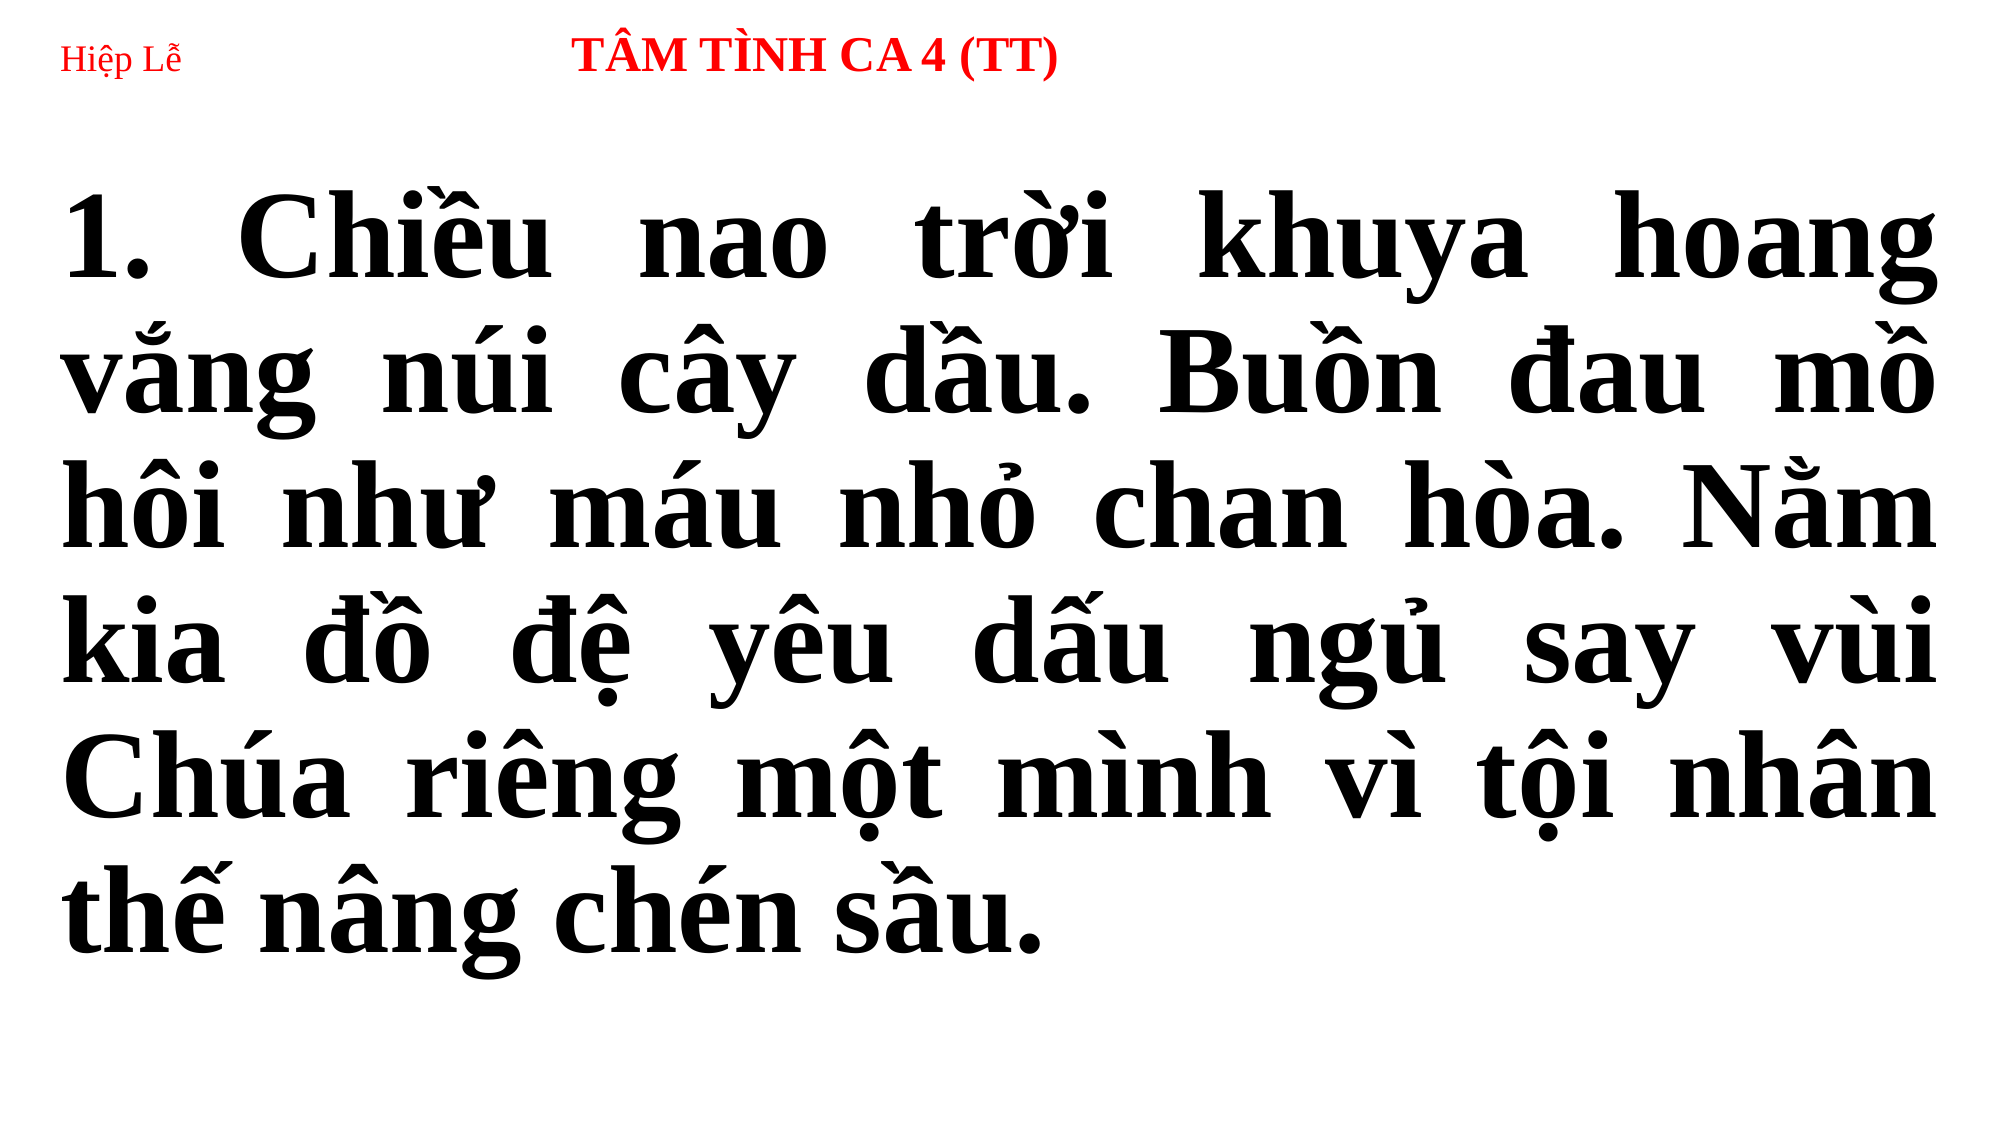

# Hiệp Lễ                                         TÂM TÌNH CA 4 (TT)
1. Chiều nao trời khuya hoang vắng núi cây dầu. Buồn đau mồ hôi như máu nhỏ chan hòa. Nằm kia đồ đệ yêu dấu ngủ say vùi Chúa riêng một mình vì tội nhân thế nâng chén sầu.